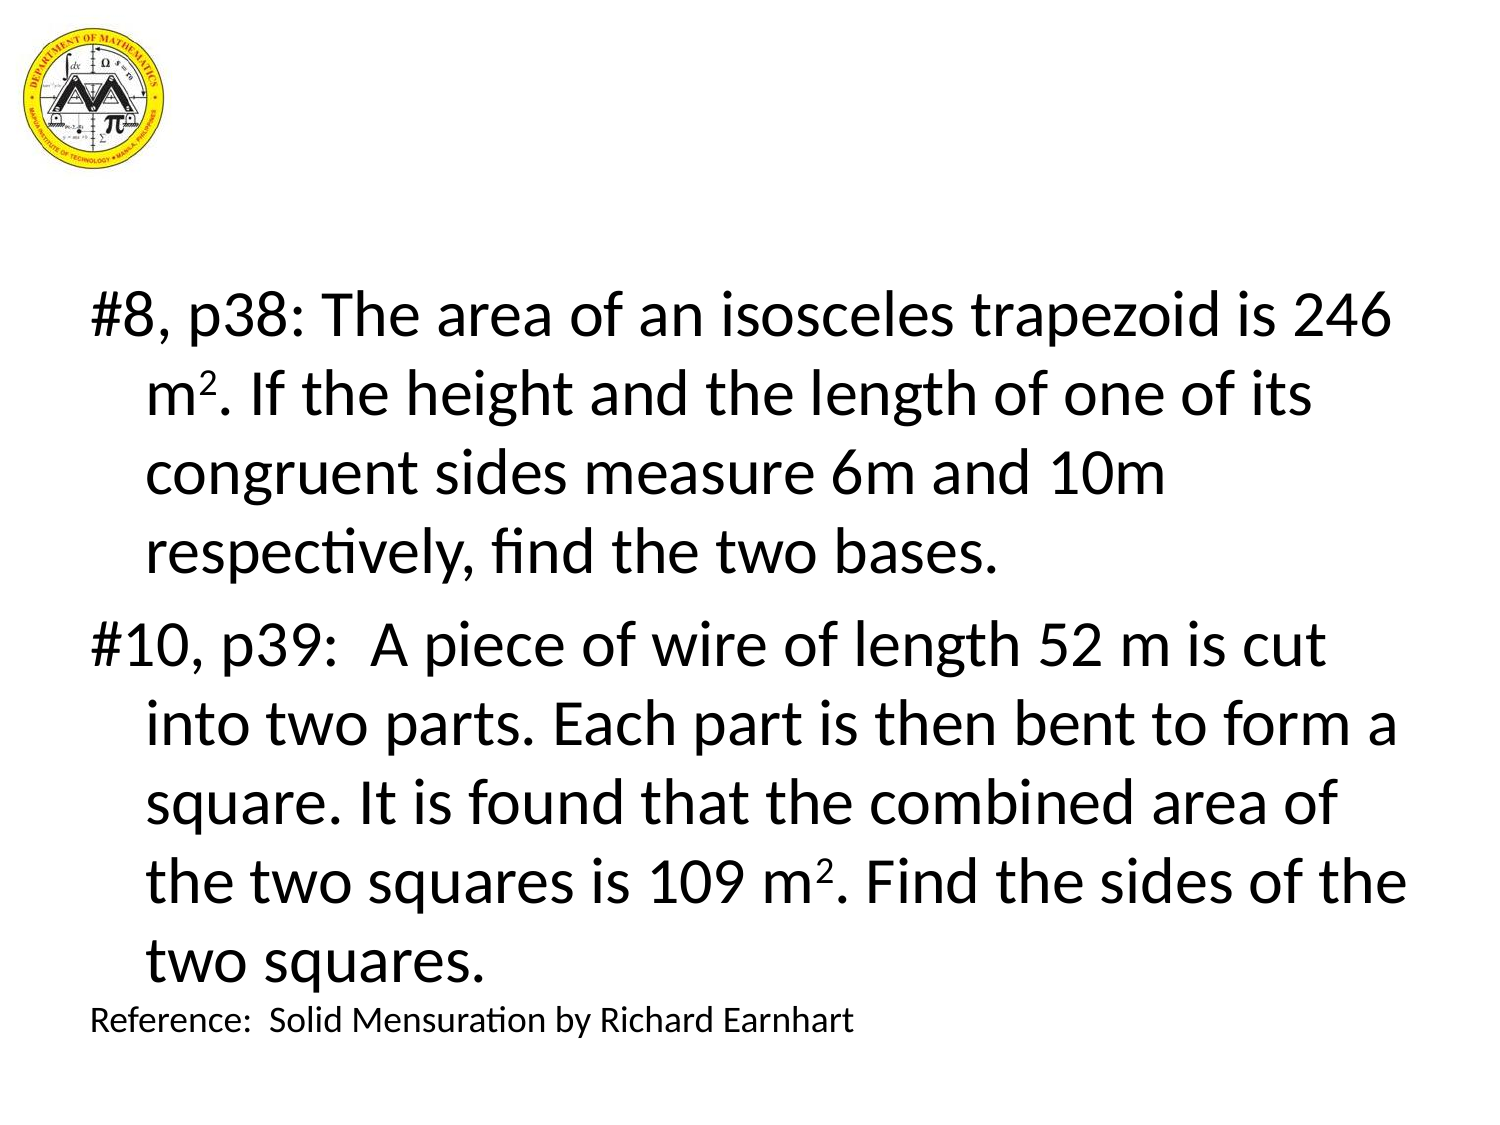

#
#8, p38: The area of an isosceles trapezoid is 246 m2. If the height and the length of one of its congruent sides measure 6m and 10m respectively, find the two bases.
#10, p39:  A piece of wire of length 52 m is cut into two parts. Each part is then bent to form a square. It is found that the combined area of the two squares is 109 m2. Find the sides of the two squares.

Reference:  Solid Mensuration by Richard Earnhart